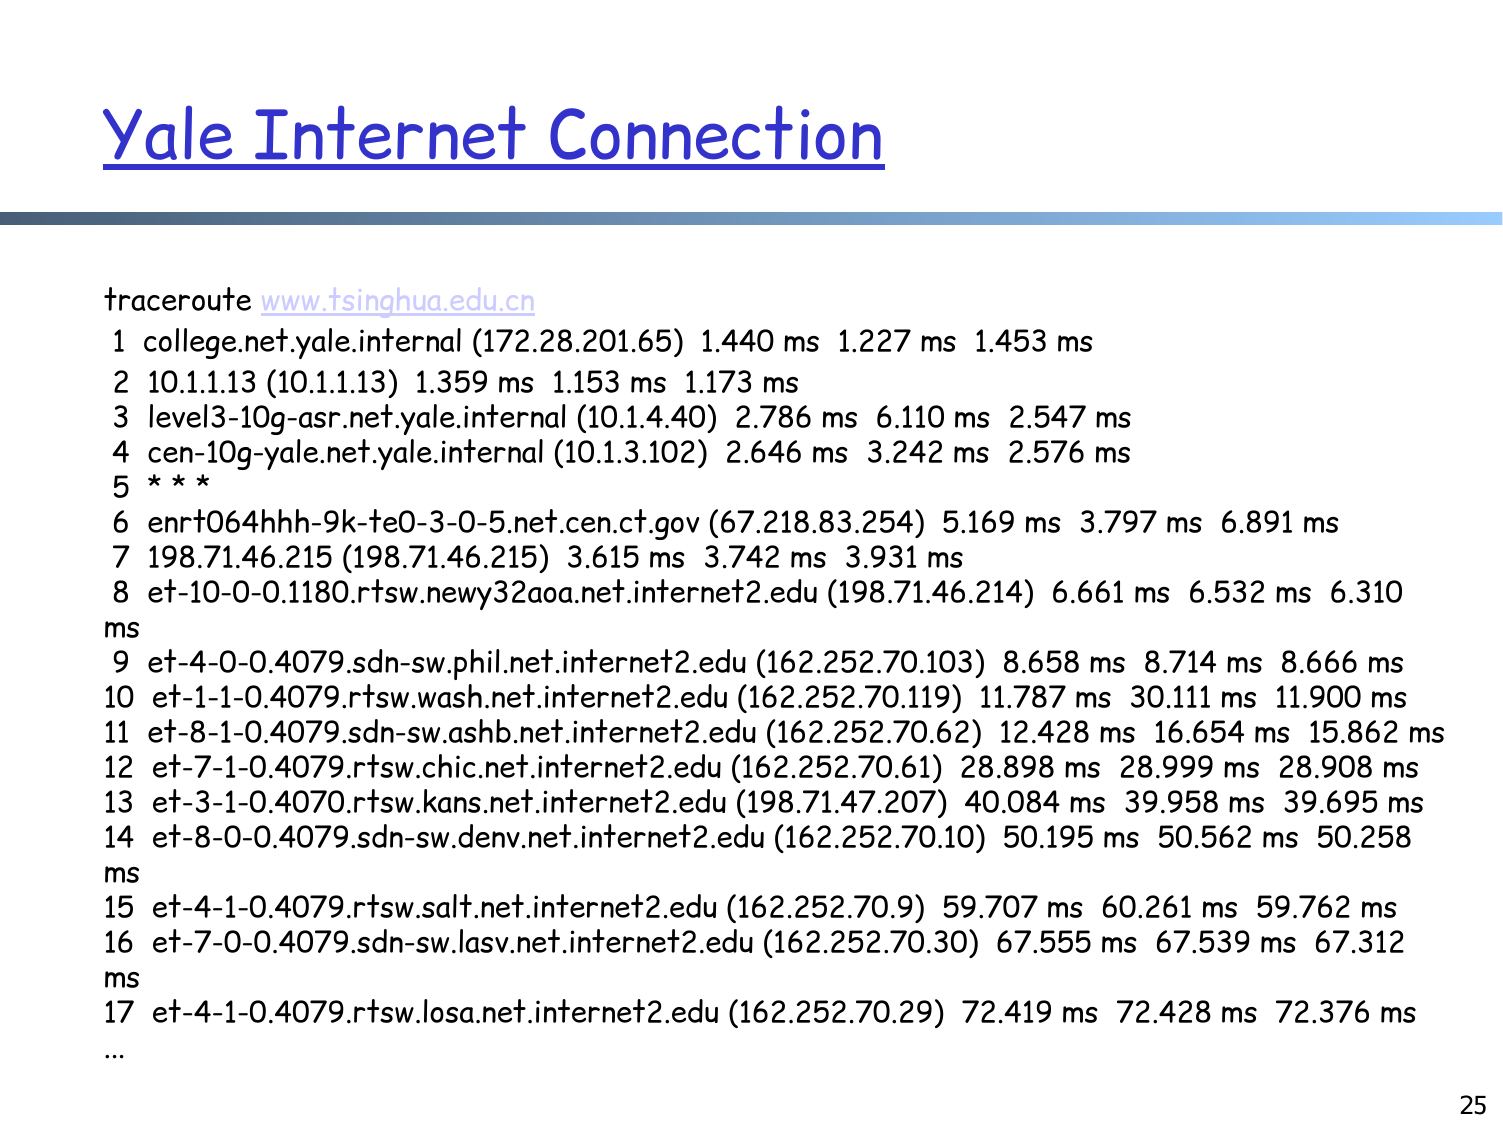

# Yale Internet Connection

traceroute www.tsinghua.edu.cn
 1  college.net.yale.internal (172.28.201.65)  1.440 ms  1.227 ms  1.453 ms
 2  10.1.1.13 (10.1.1.13)  1.359 ms  1.153 ms  1.173 ms
 3  level3-10g-asr.net.yale.internal (10.1.4.40)  2.786 ms  6.110 ms  2.547 ms
 4  cen-10g-yale.net.yale.internal (10.1.3.102)  2.646 ms  3.242 ms  2.576 ms
 5  * * *
 6  enrt064hhh-9k-te0-3-0-5.net.cen.ct.gov (67.218.83.254)  5.169 ms  3.797 ms  6.891 ms
 7  198.71.46.215 (198.71.46.215)  3.615 ms  3.742 ms  3.931 ms
 8  et-10-0-0.1180.rtsw.newy32aoa.net.internet2.edu (198.71.46.214)  6.661 ms  6.532 ms  6.310 ms
 9  et-4-0-0.4079.sdn-sw.phil.net.internet2.edu (162.252.70.103)  8.658 ms  8.714 ms  8.666 ms
10  et-1-1-0.4079.rtsw.wash.net.internet2.edu (162.252.70.119)  11.787 ms  30.111 ms  11.900 ms
11  et-8-1-0.4079.sdn-sw.ashb.net.internet2.edu (162.252.70.62)  12.428 ms  16.654 ms  15.862 ms
12  et-7-1-0.4079.rtsw.chic.net.internet2.edu (162.252.70.61)  28.898 ms  28.999 ms  28.908 ms
13  et-3-1-0.4070.rtsw.kans.net.internet2.edu (198.71.47.207)  40.084 ms  39.958 ms  39.695 ms
14  et-8-0-0.4079.sdn-sw.denv.net.internet2.edu (162.252.70.10)  50.195 ms  50.562 ms  50.258 ms
15  et-4-1-0.4079.rtsw.salt.net.internet2.edu (162.252.70.9)  59.707 ms  60.261 ms  59.762 ms
16  et-7-0-0.4079.sdn-sw.lasv.net.internet2.edu (162.252.70.30)  67.555 ms  67.539 ms  67.312 ms
17  et-4-1-0.4079.rtsw.losa.net.internet2.edu (162.252.70.29)  72.419 ms  72.428 ms  72.376 ms
...
25